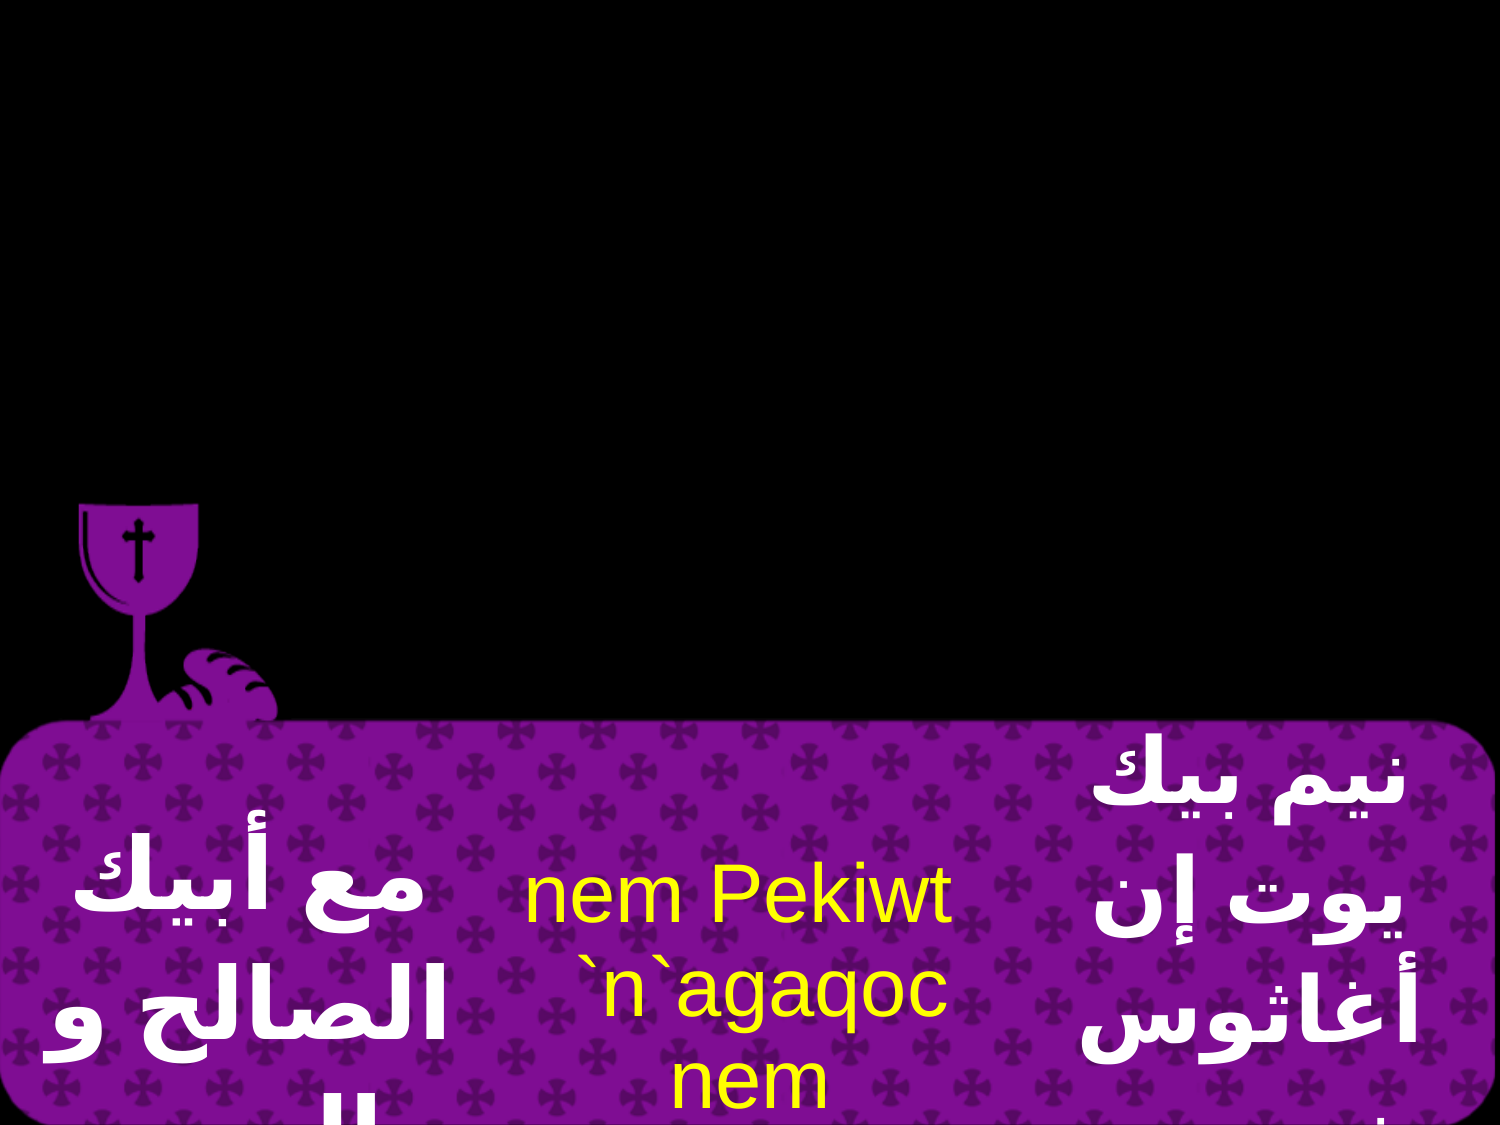

| مع أبيك الصالح و الروح القدس | nem Pekiwt `n`agaqoc nem Pi`pneuma `eqouab | نيم بيك يوت إن أغاثوس نيم بي إبنيفما إثؤواب |
| --- | --- | --- |